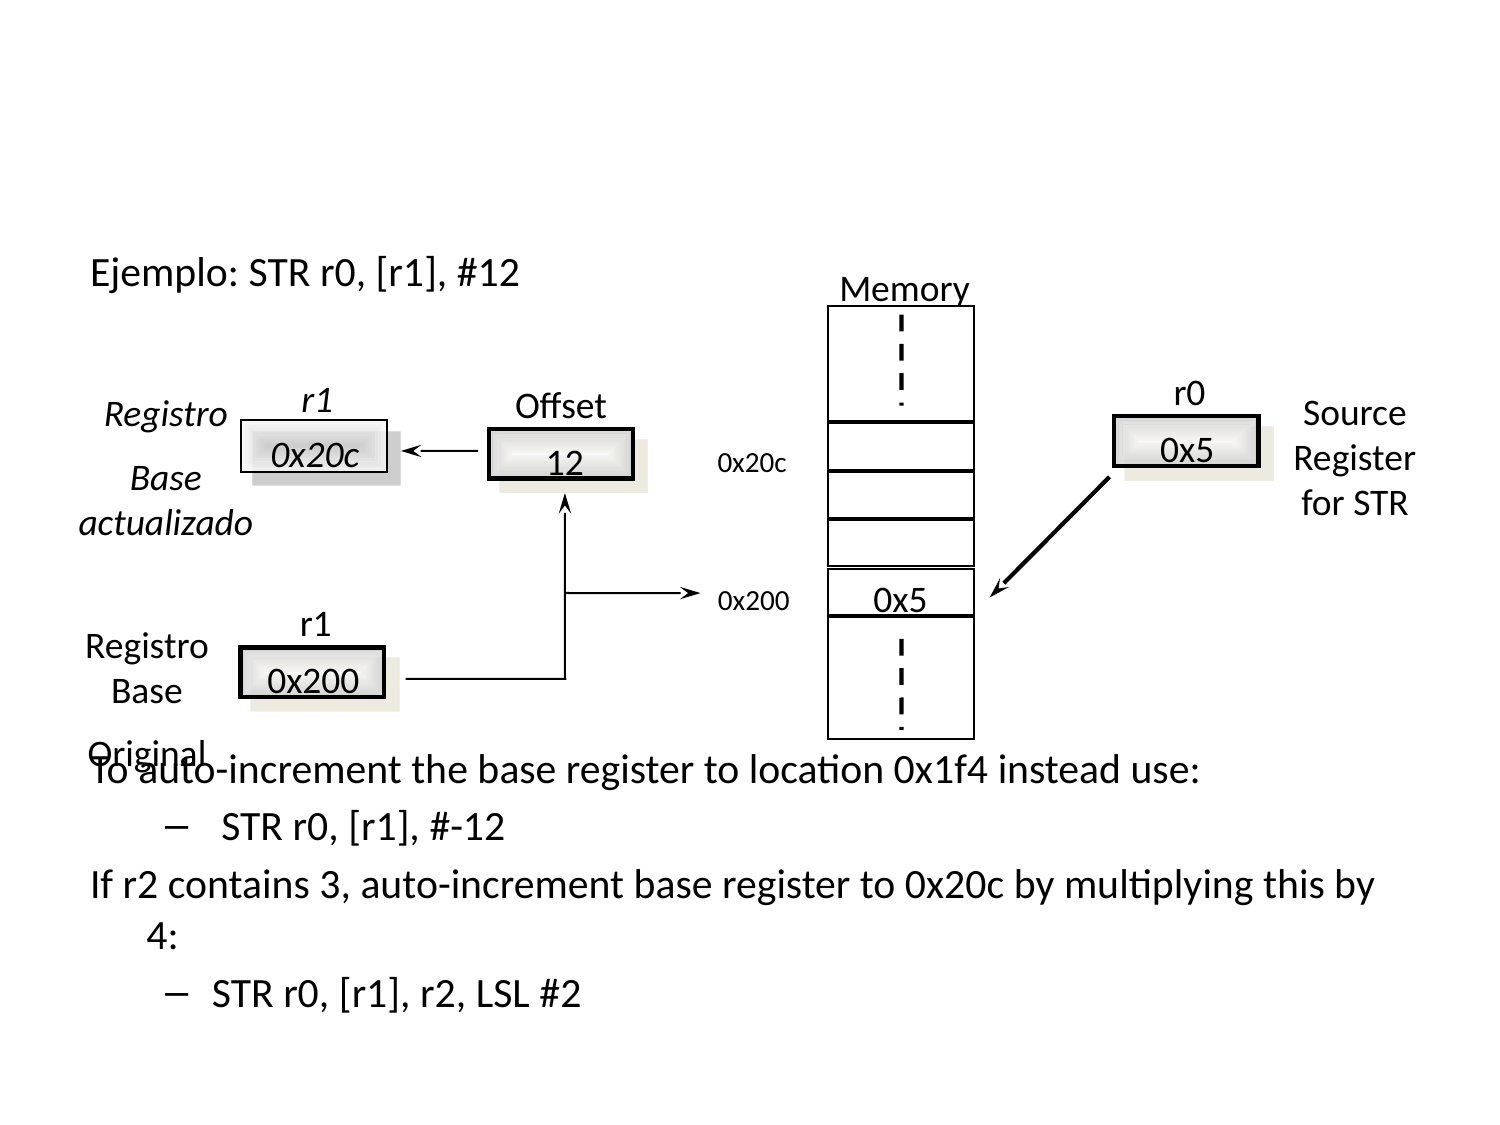

#
Ejemplo: STR r0, [r1], #12

To auto-increment the base register to location 0x1f4 instead use:
 STR r0, [r1], #-12
If r2 contains 3, auto-increment base register to 0x20c by multiplying this by 4:
STR r0, [r1], r2, LSL #2
Memory

0x5

r0

0x5
Source
Register
for STR
r1
Offset

12
Registro
Base actualizado

0x20c
0x20c

0x200
r1
Registro
Base
Original

0x200